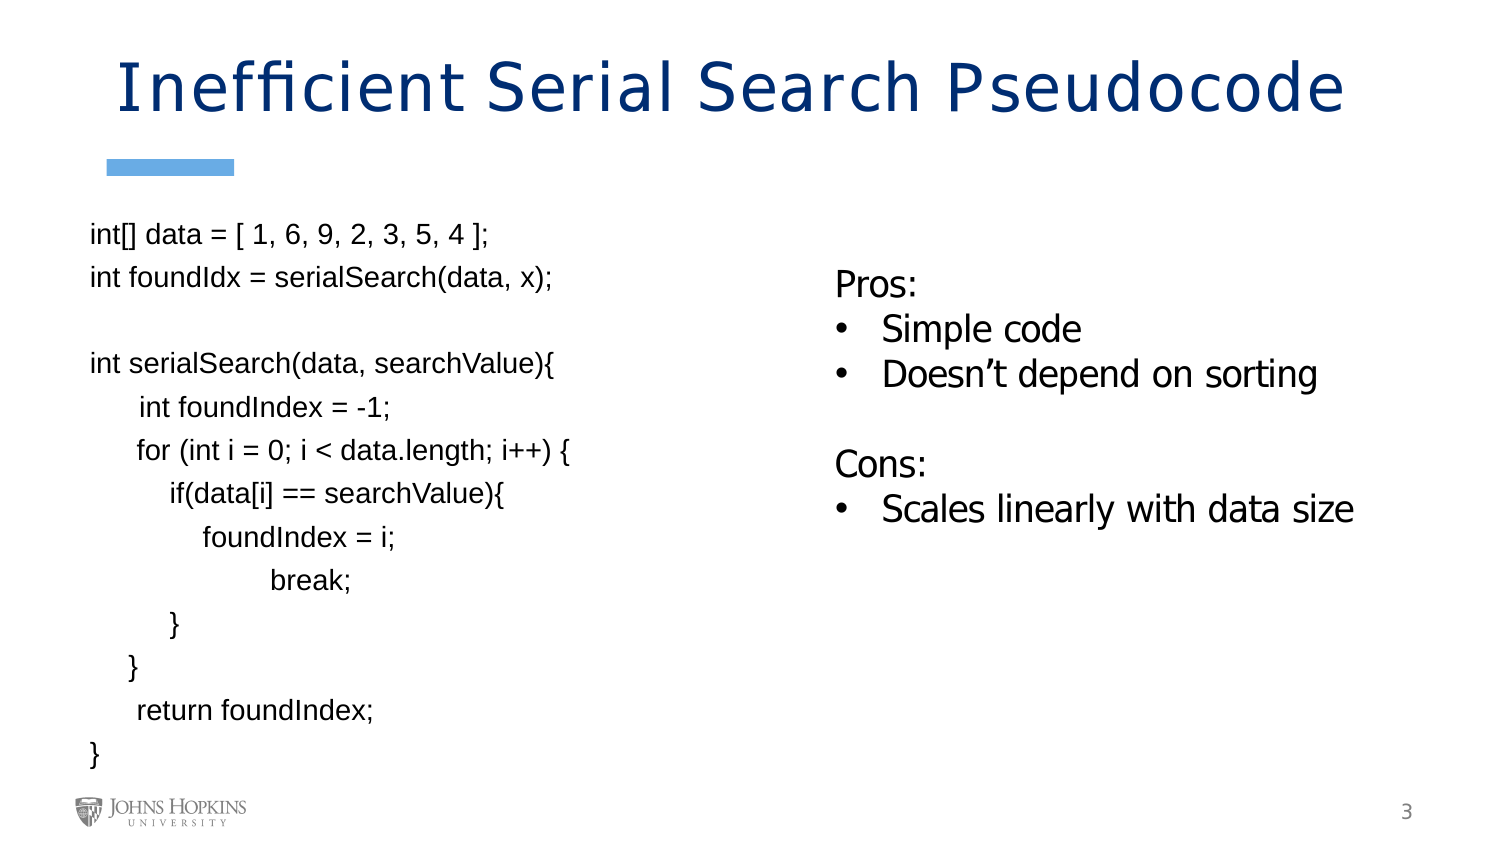

Inefficient Serial Search Pseudocode
int[] data = [ 1, 6, 9, 2, 3, 5, 4 ];
int foundIdx = serialSearch(data, x);

int serialSearch(data, searchValue){
      int foundIndex = -1;
    for (int i = 0; i < data.length; i++) {
        if(data[i] == searchValue){
            foundIndex = i;
	  break;
        }
   }
    return foundIndex;
}
Pros:
Simple code
Doesn’t depend on sorting

Cons:
Scales linearly with data size